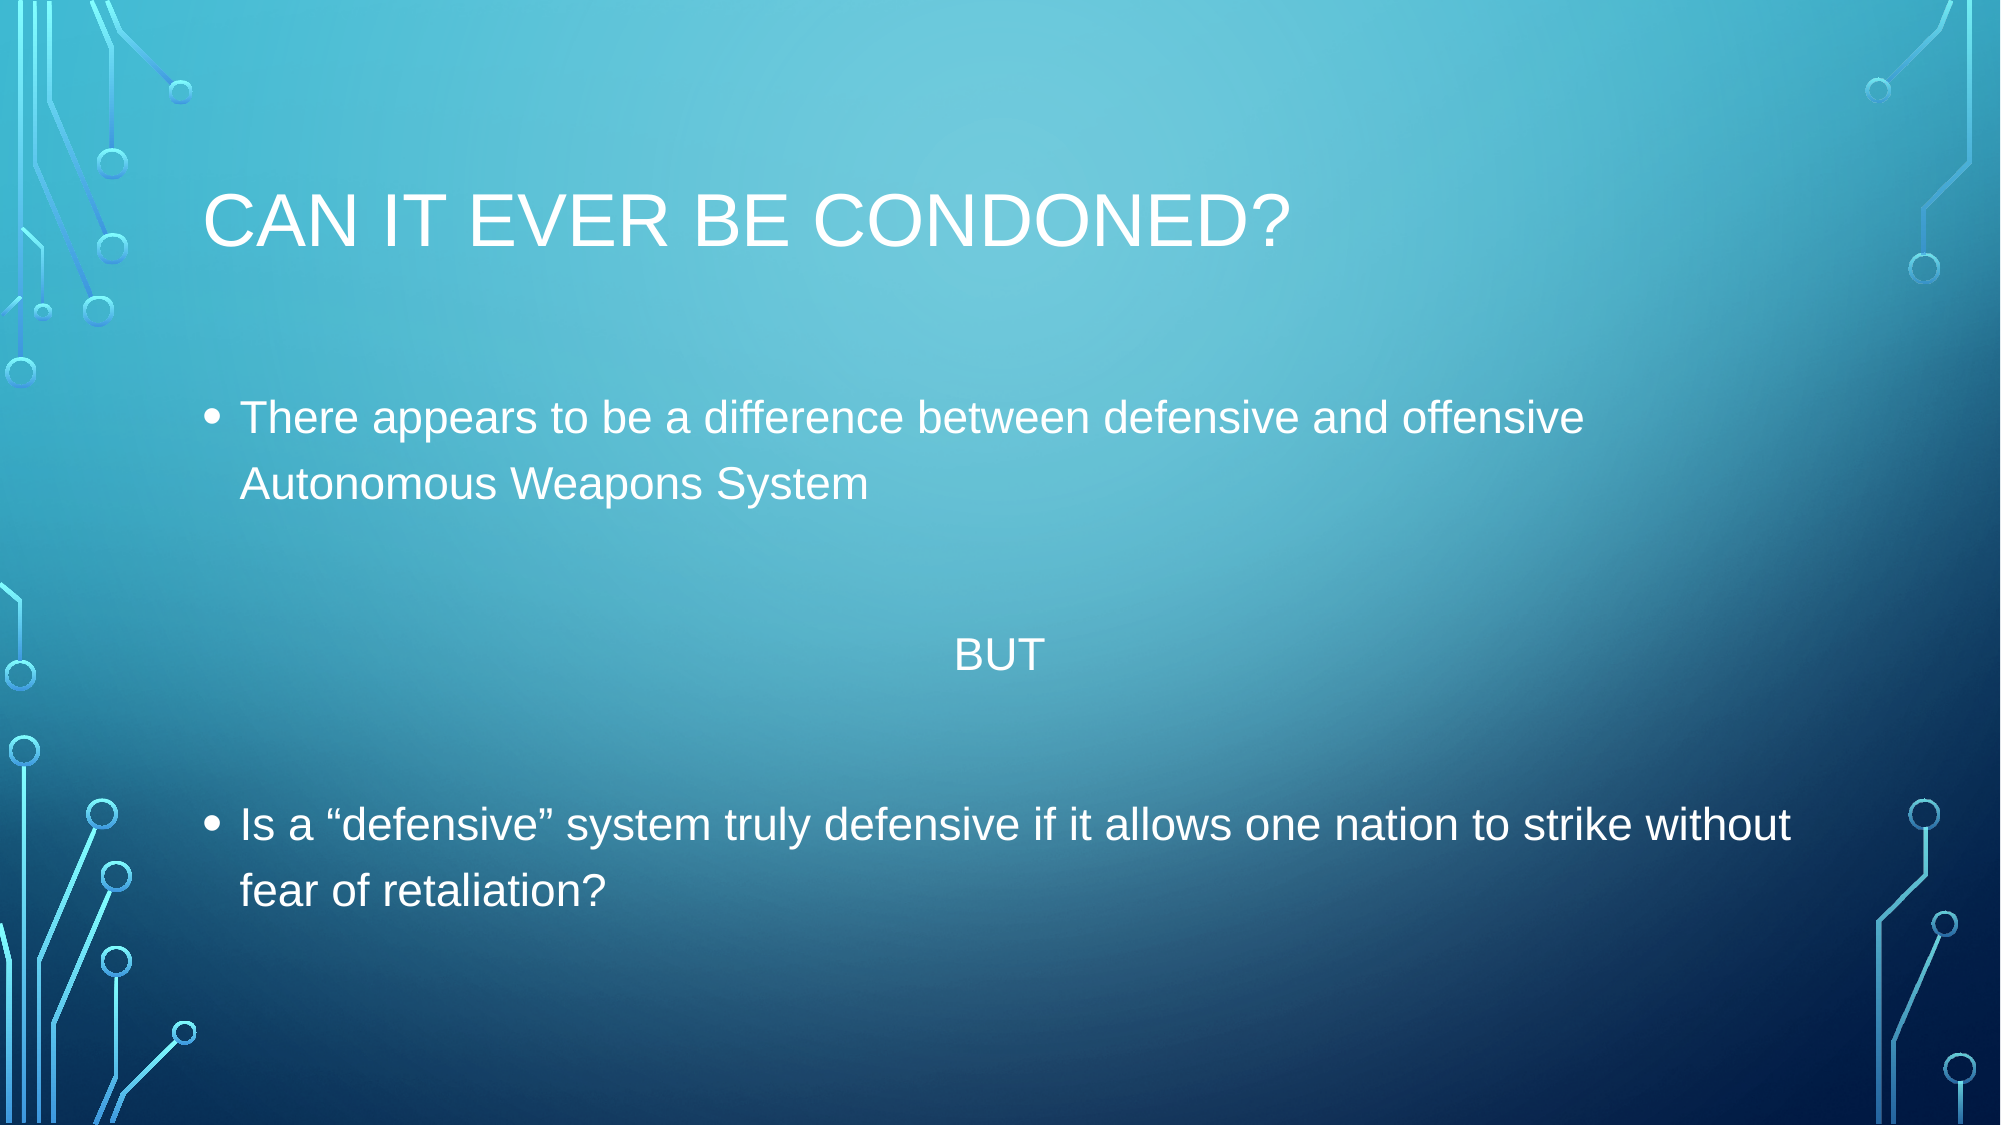

# Can it ever be condoned?
There appears to be a difference between defensive and offensive Autonomous Weapons System

BUT

Is a “defensive” system truly defensive if it allows one nation to strike without fear of retaliation?